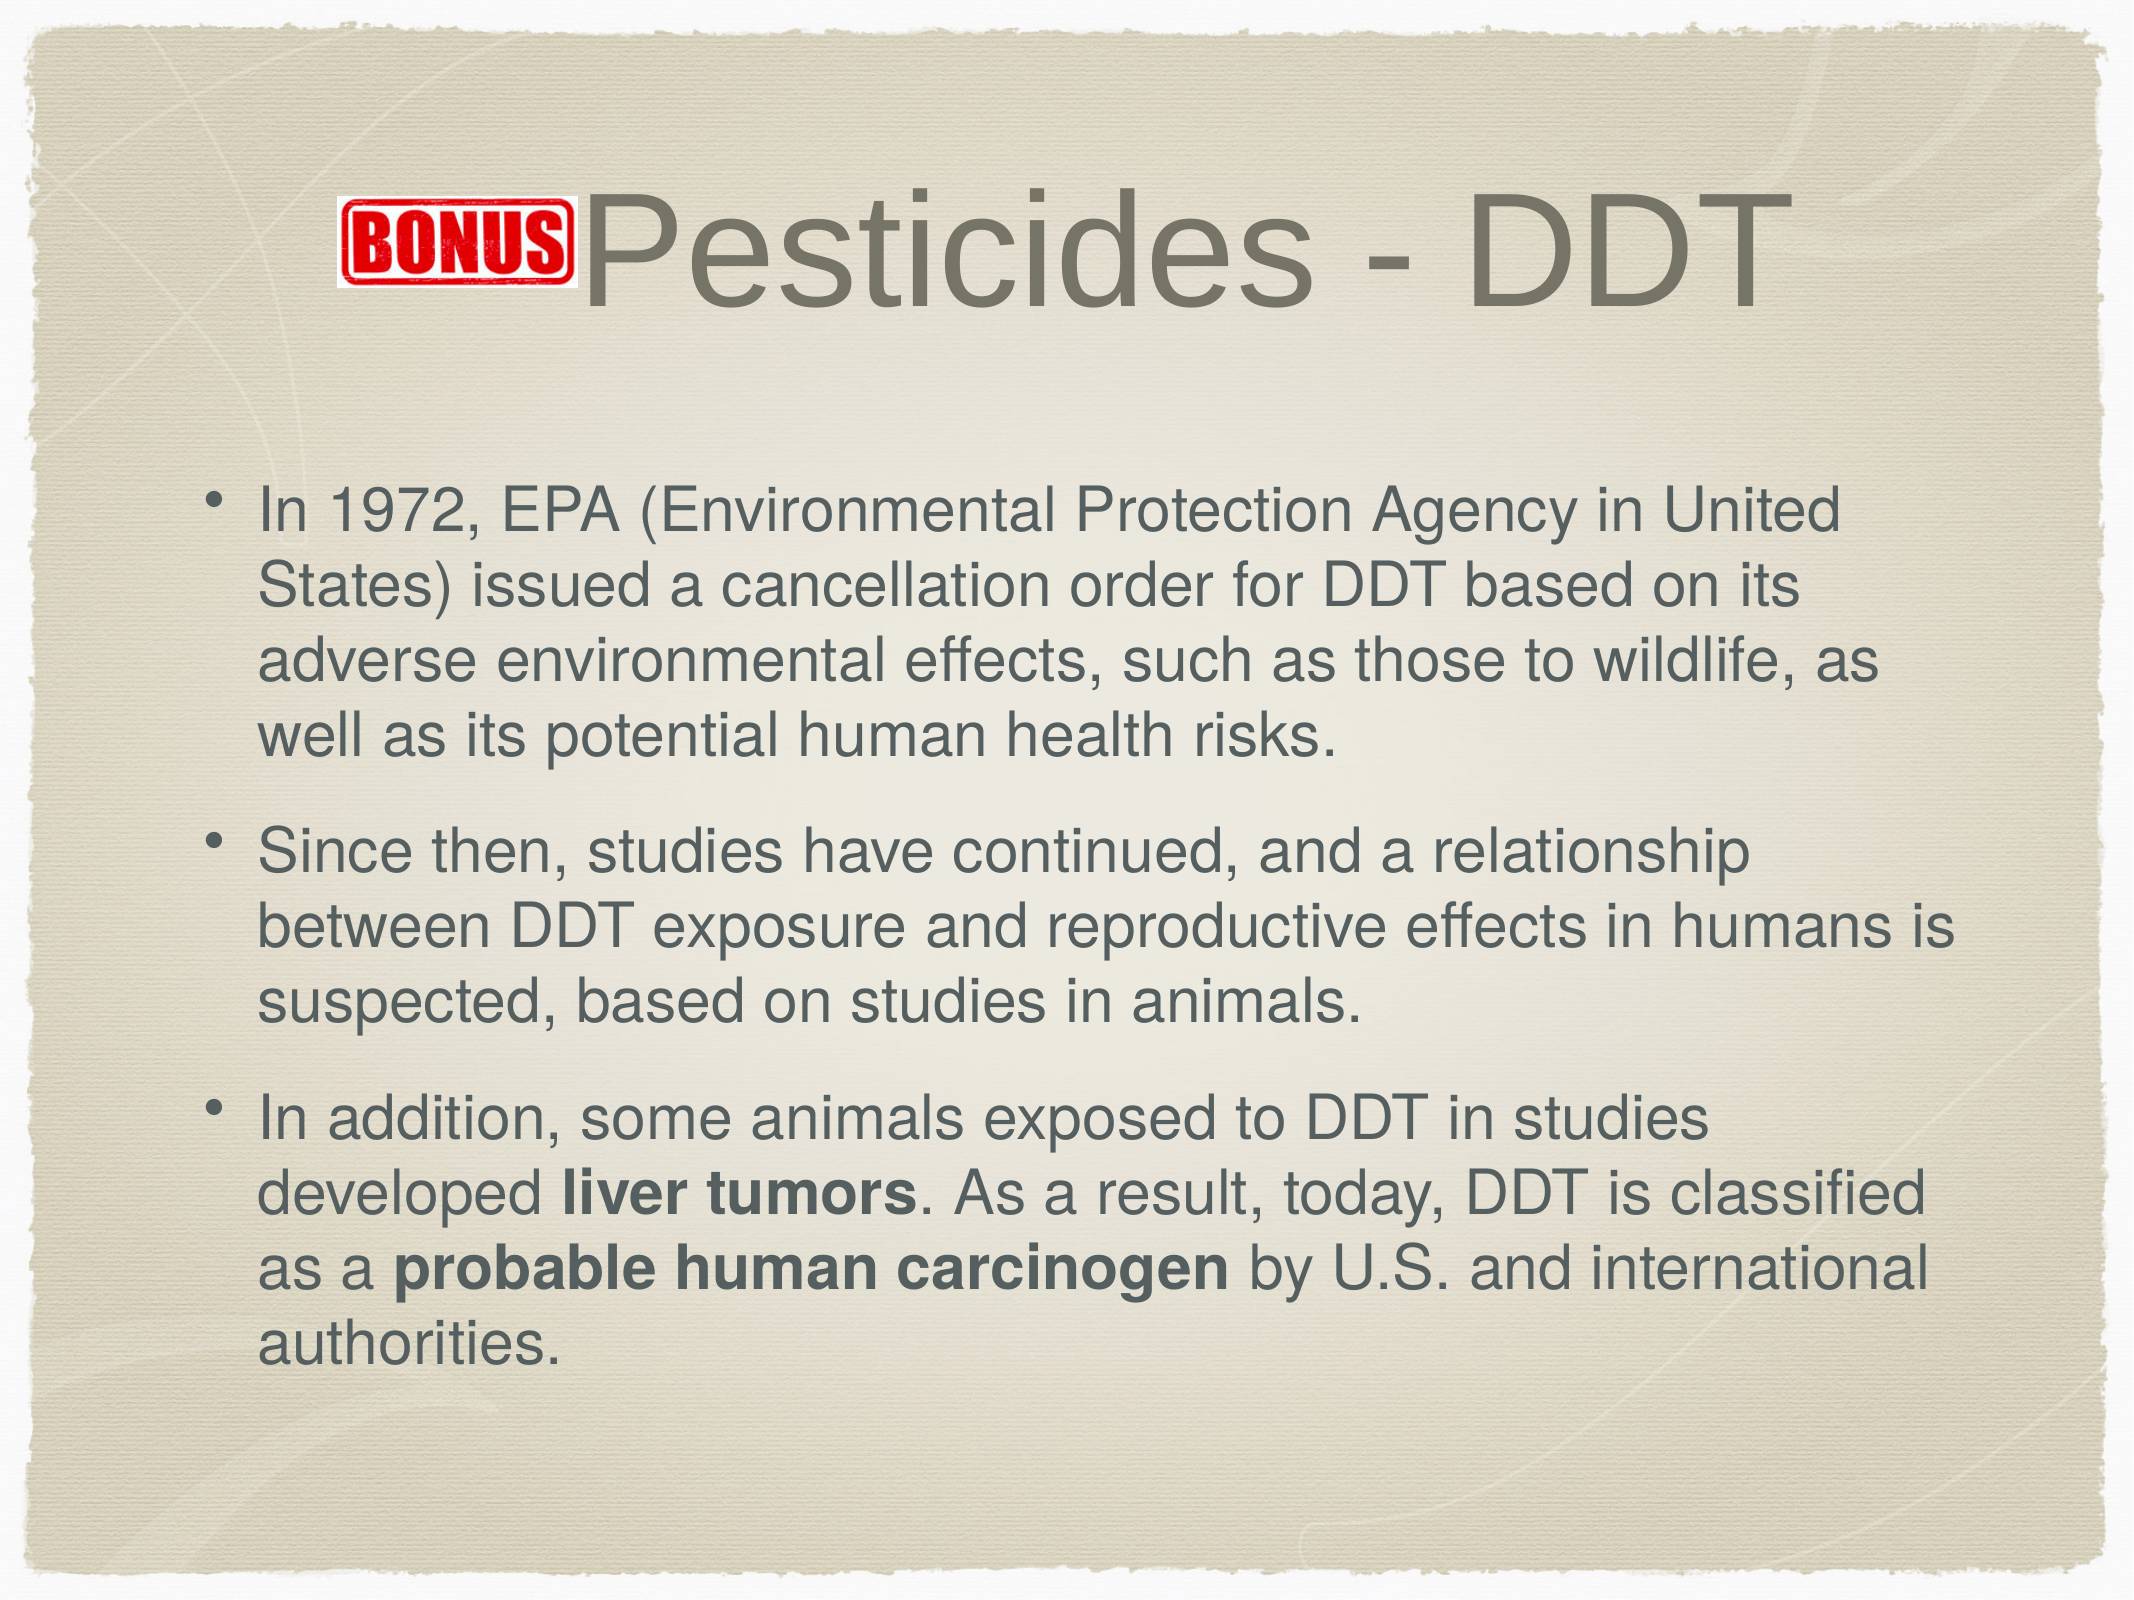

# Pesticides - DDT
In 1972, EPA (Environmental Protection Agency in United States) issued a cancellation order for DDT based on its adverse environmental effects, such as those to wildlife, as well as its potential human health risks.
Since then, studies have continued, and a relationship between DDT exposure and reproductive effects in humans is suspected, based on studies in animals.
In addition, some animals exposed to DDT in studies developed liver tumors. As a result, today, DDT is classified as a probable human carcinogen by U.S. and international authorities.